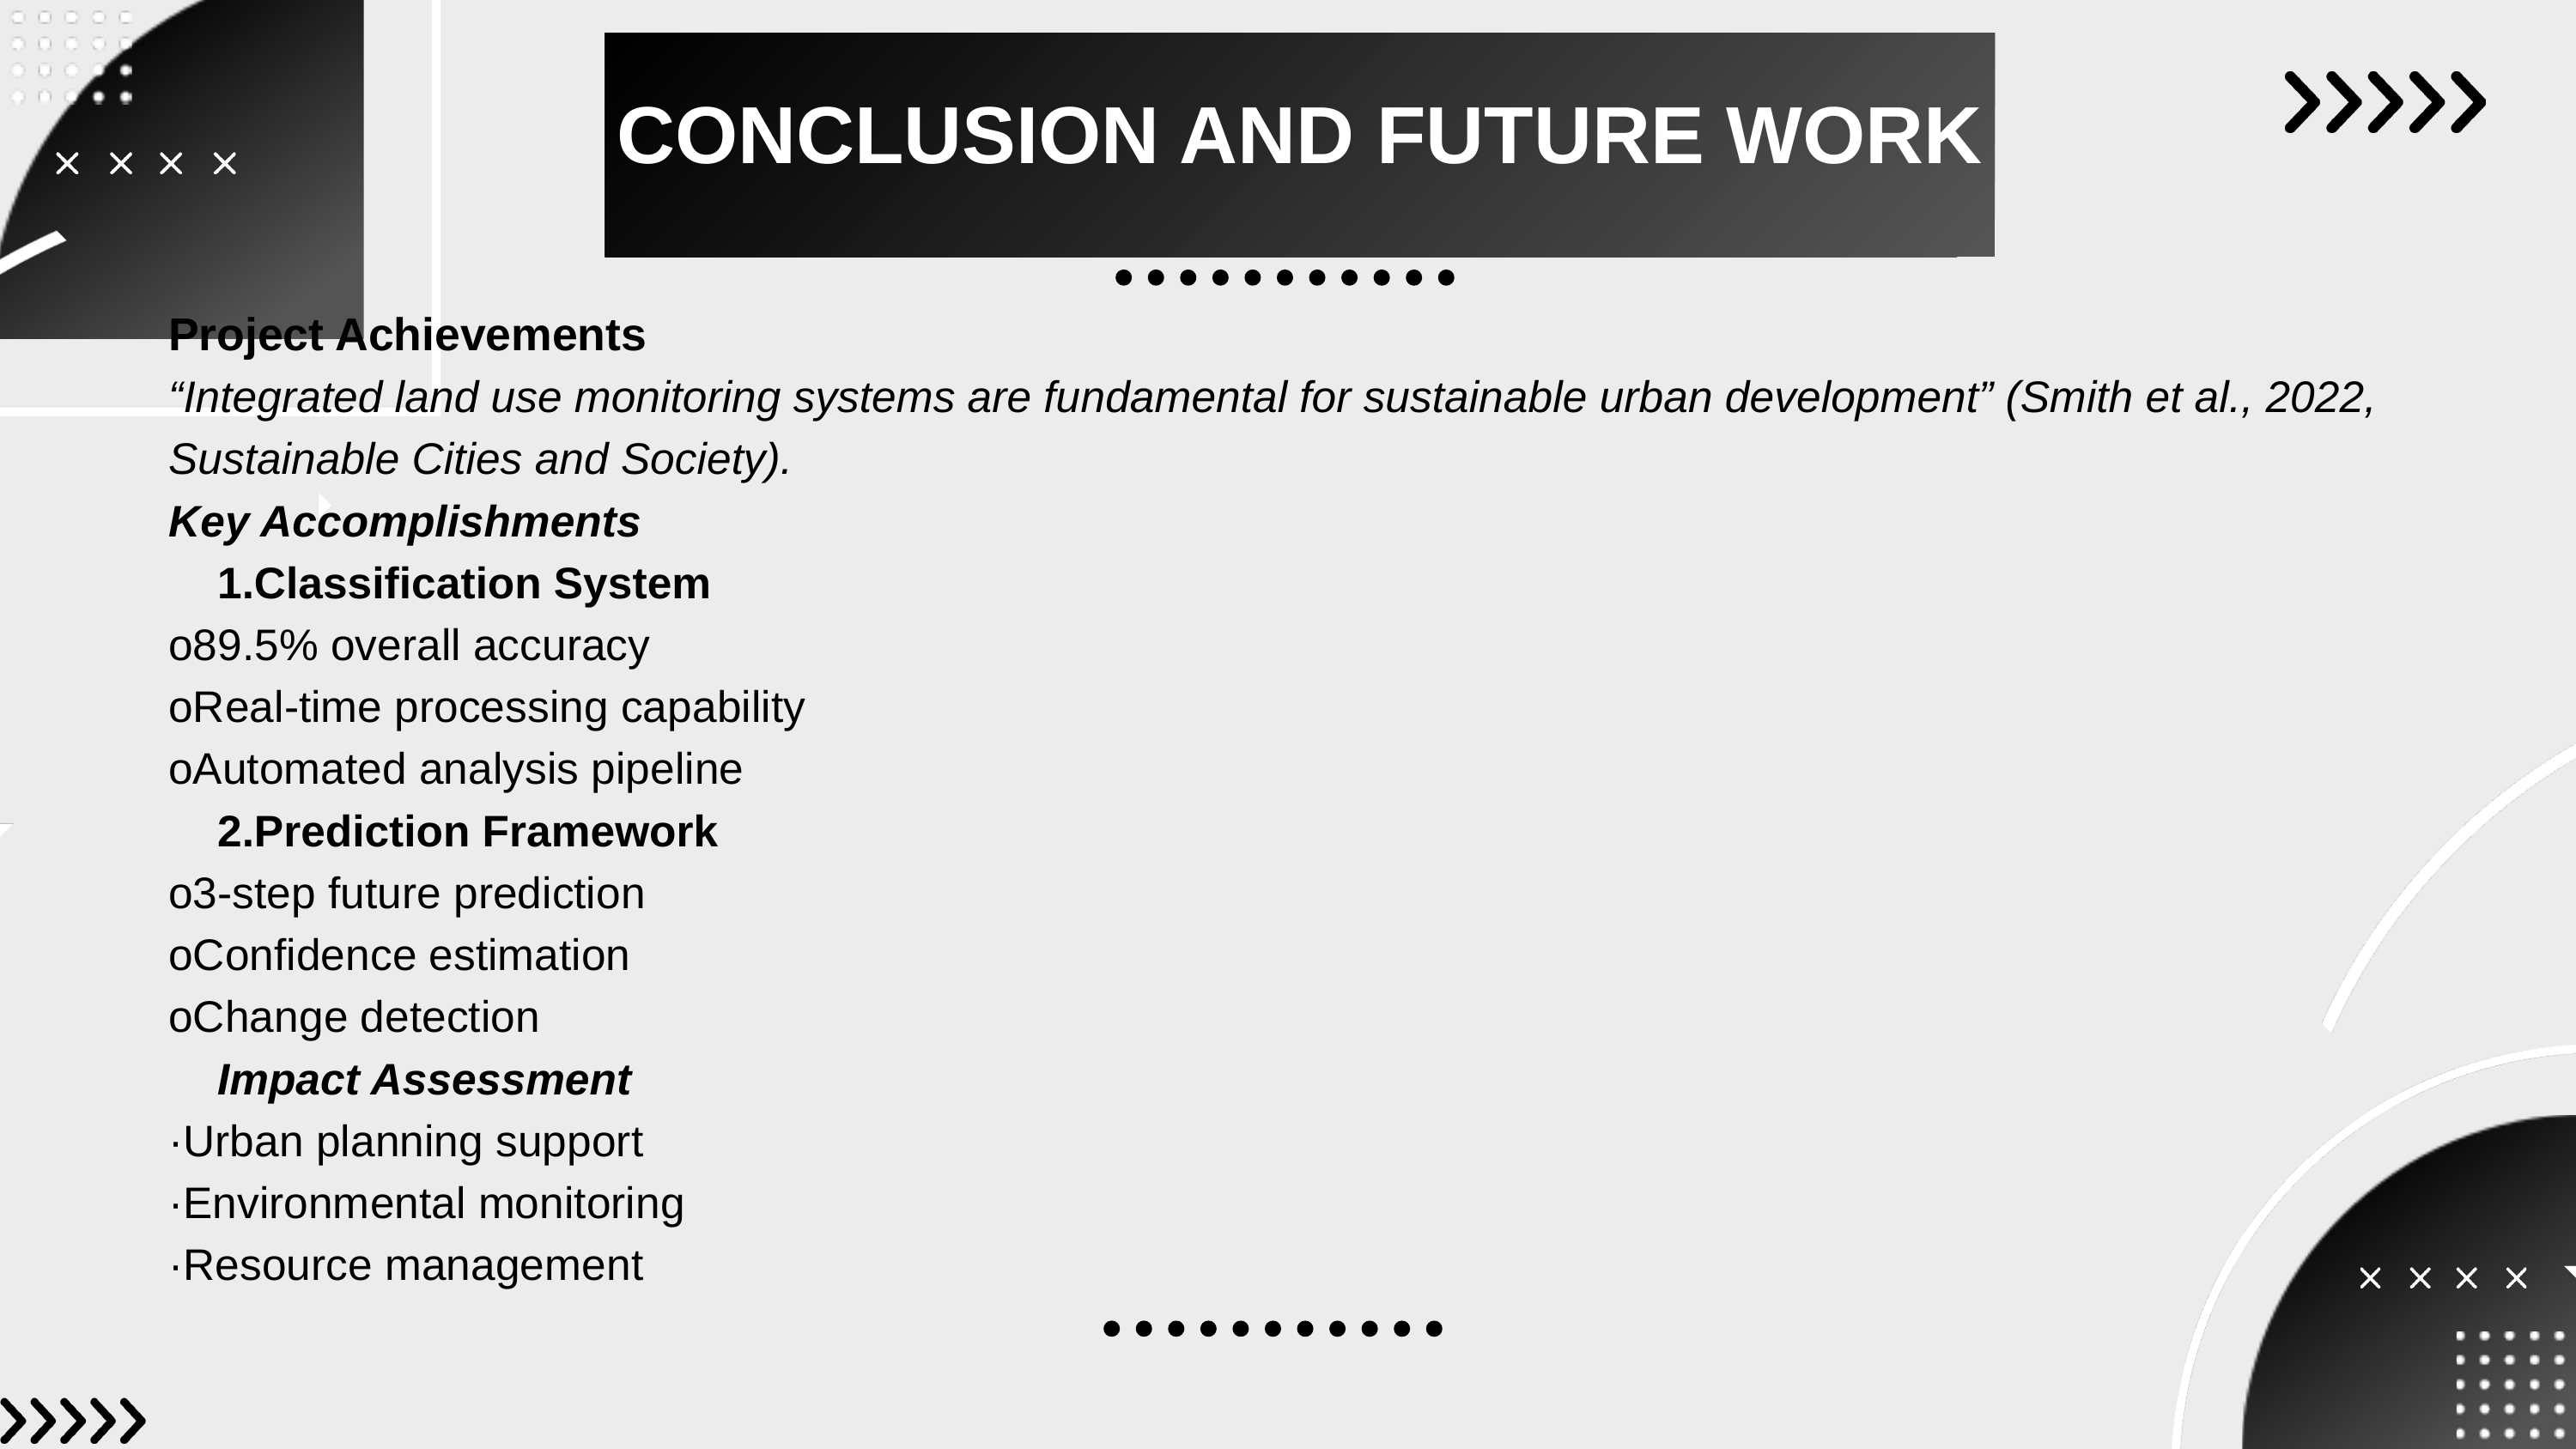

CONCLUSION AND FUTURE WORK

Project Achievements
“Integrated land use monitoring systems are fundamental for sustainable urban development” (Smith et al., 2022, Sustainable Cities and Society).
Key Accomplishments
    1.Classification System
o89.5% overall accuracy
oReal-time processing capability
oAutomated analysis pipeline
    2.Prediction Framework
o3-step future prediction
oConfidence estimation
oChange detection
    Impact Assessment
·Urban planning support
·Environmental monitoring
·Resource management